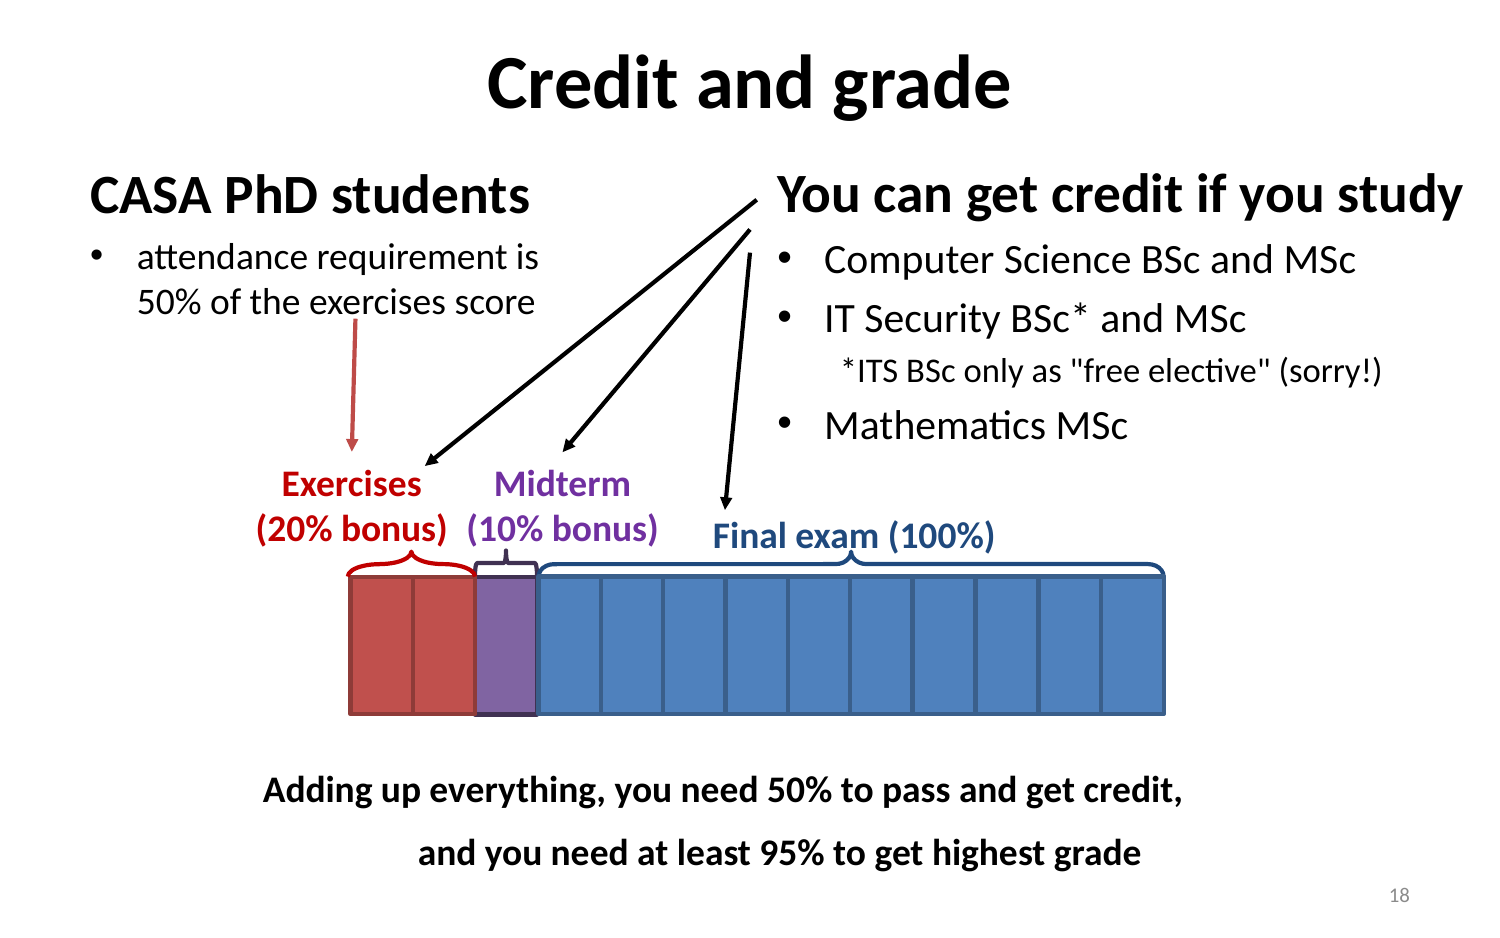

# Credit and grade
CASA PhD students
attendance requirement is
50% of the exercises score
You can get credit if you study
Computer Science BSc and MSc
IT Security BSc* and MSc
*ITS BSc only as "free elective" (sorry!)
Mathematics MSc
Exercises
(20% bonus)

Midterm
(10% bonus)

Final exam (100%)

Adding up everything, you need 50% to pass and get credit,
and you need at least 95% to get highest grade
18